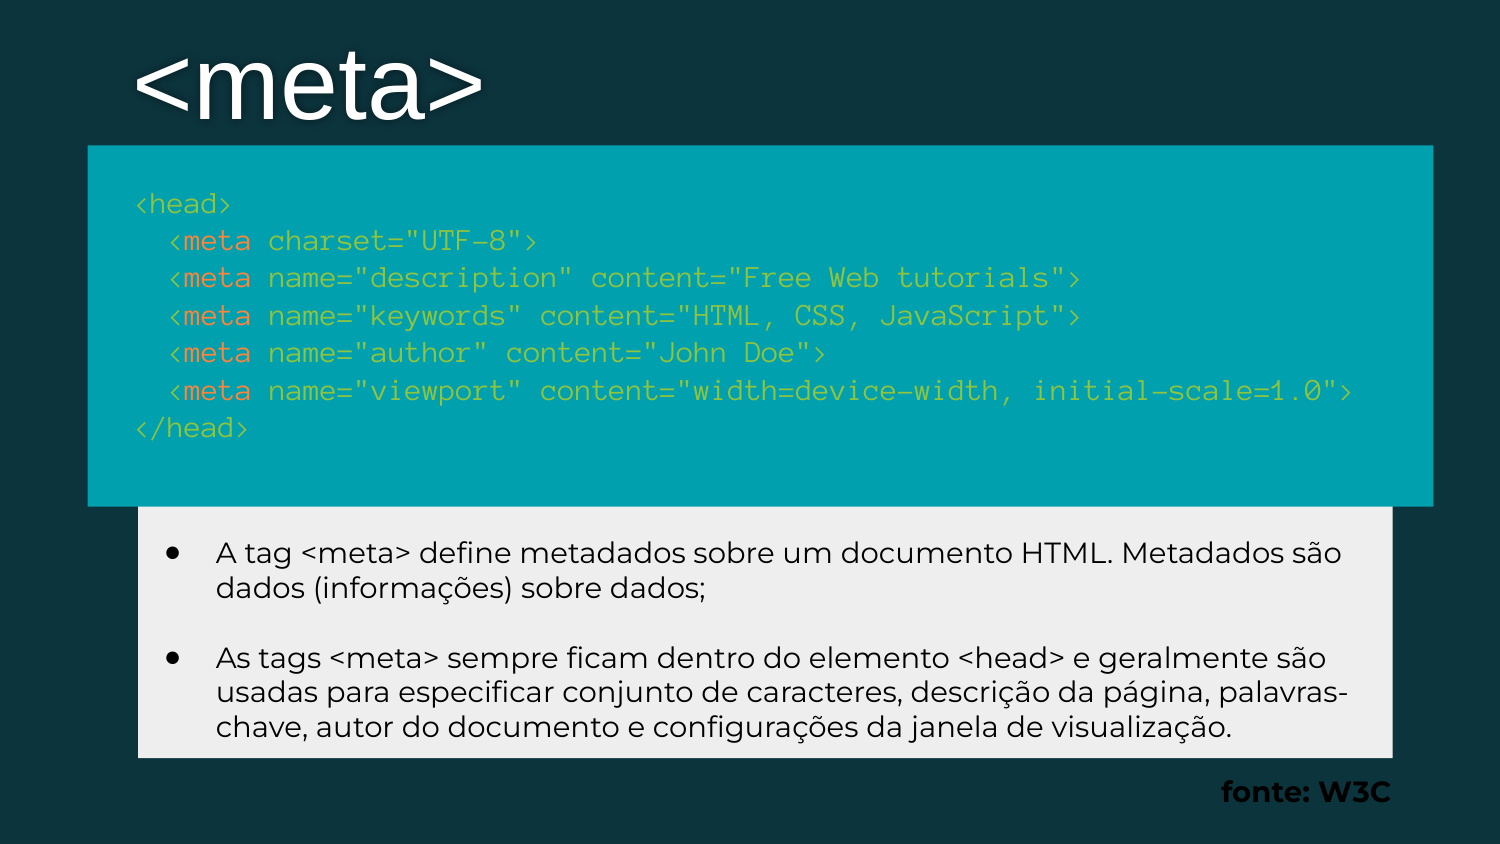

<meta>

<head>
  <meta charset="UTF-8">
  <meta name="description" content="Free Web tutorials">
  <meta name="keywords" content="HTML, CSS, JavaScript">
  <meta name="author" content="John Doe">
  <meta name="viewport" content="width=device-width, initial-scale=1.0">
</head>

A tag <meta> define metadados sobre um documento HTML. Metadados são dados (informações) sobre dados;

As tags <meta> sempre ficam dentro do elemento <head> e geralmente são usadas para especificar conjunto de caracteres, descrição da página, palavras-chave, autor do documento e configurações da janela de visualização.
fonte: W3C